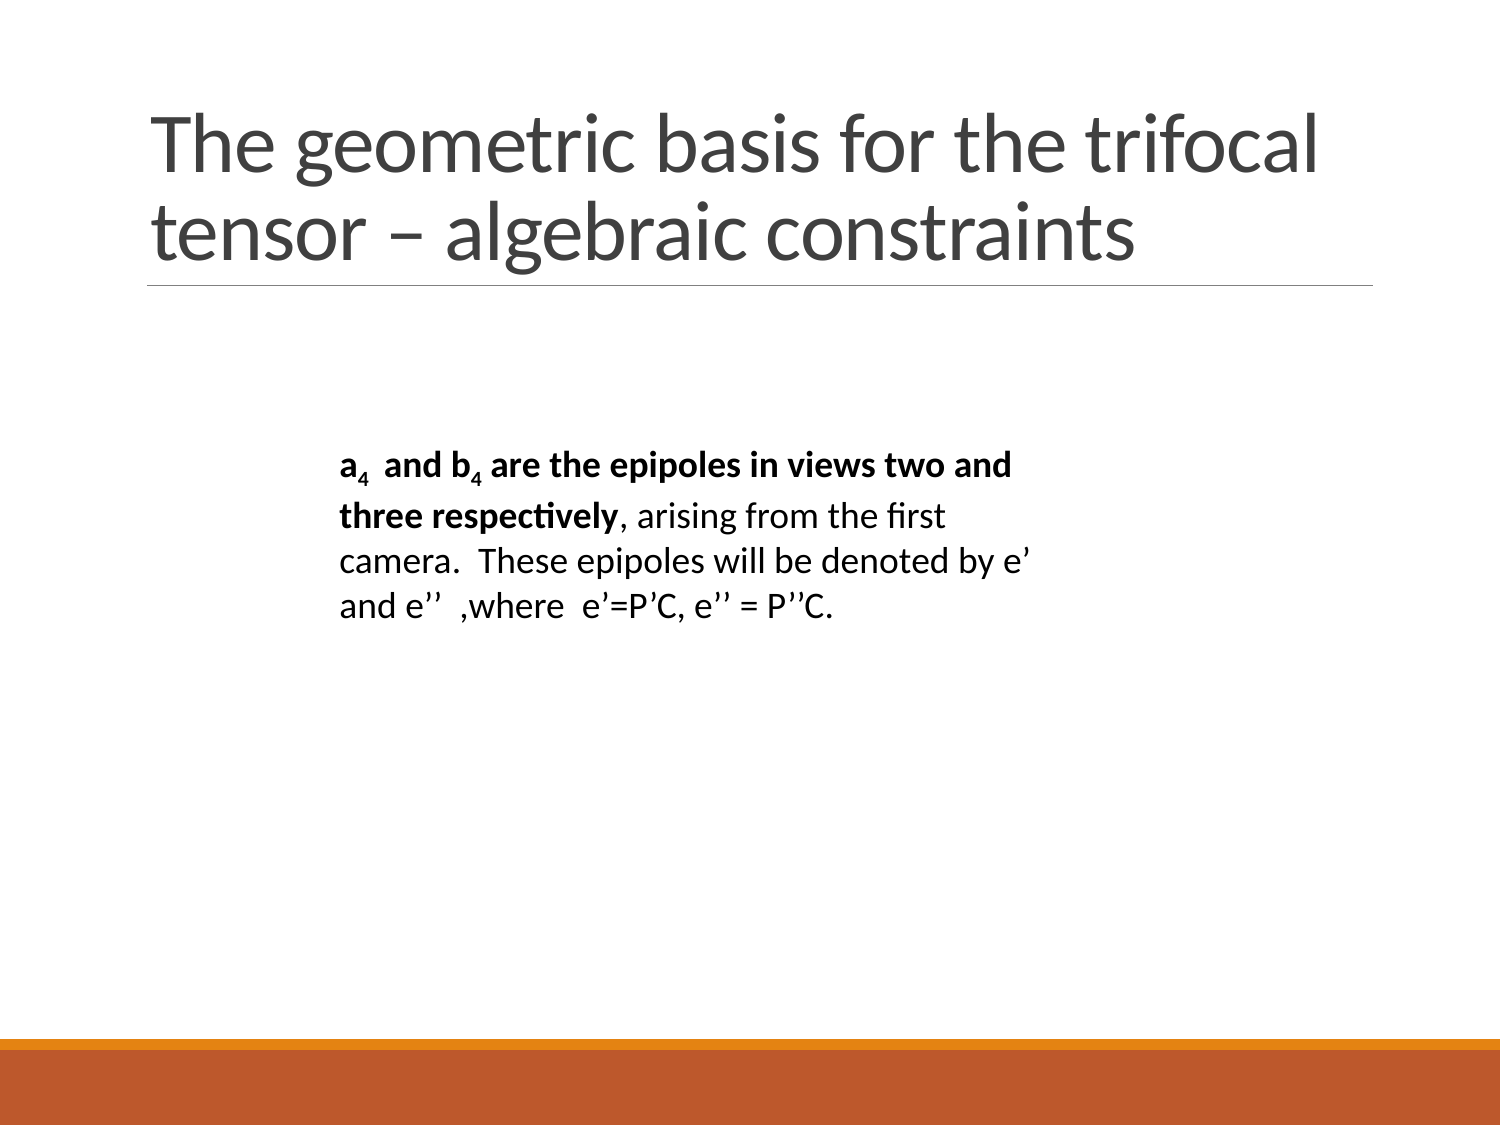

# The geometric basis for the trifocal tensor – algebraic constraints
a4   and b4 are the epipoles in views two and three respectively, arising from the first camera.  These epipoles will be denoted by e’ and e’’  ,where  e’=P’C, e’’ = P’’C.